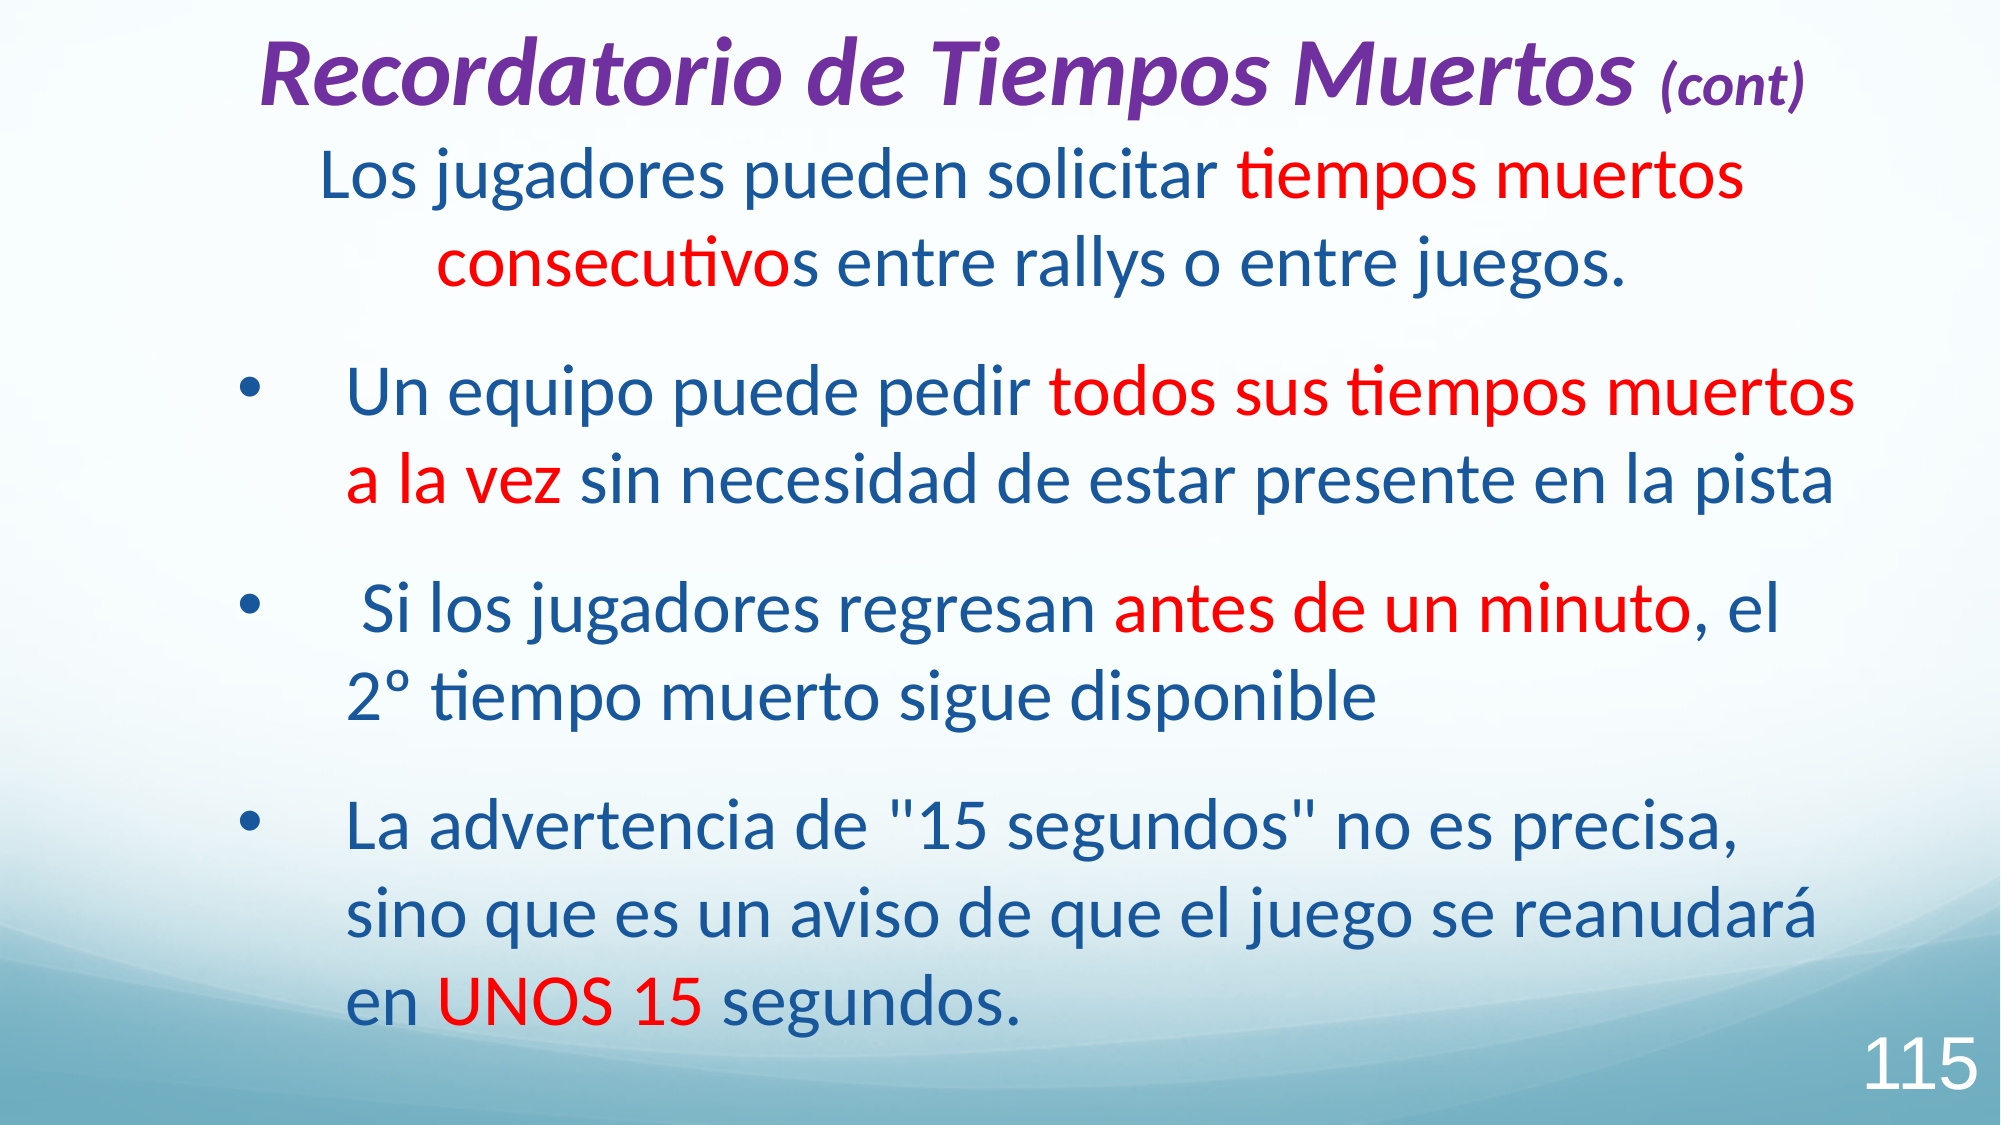

Recordatorio de Tiempos Muertos (cont)
Los jugadores pueden solicitar tiempos muertos consecutivos entre rallys o entre juegos.
Un equipo puede pedir todos sus tiempos muertos a la vez sin necesidad de estar presente en la pista
 Si los jugadores regresan antes de un minuto, el 2º tiempo muerto sigue disponible
La advertencia de "15 segundos" no es precisa, sino que es un aviso de que el juego se reanudará en UNOS 15 segundos.
115